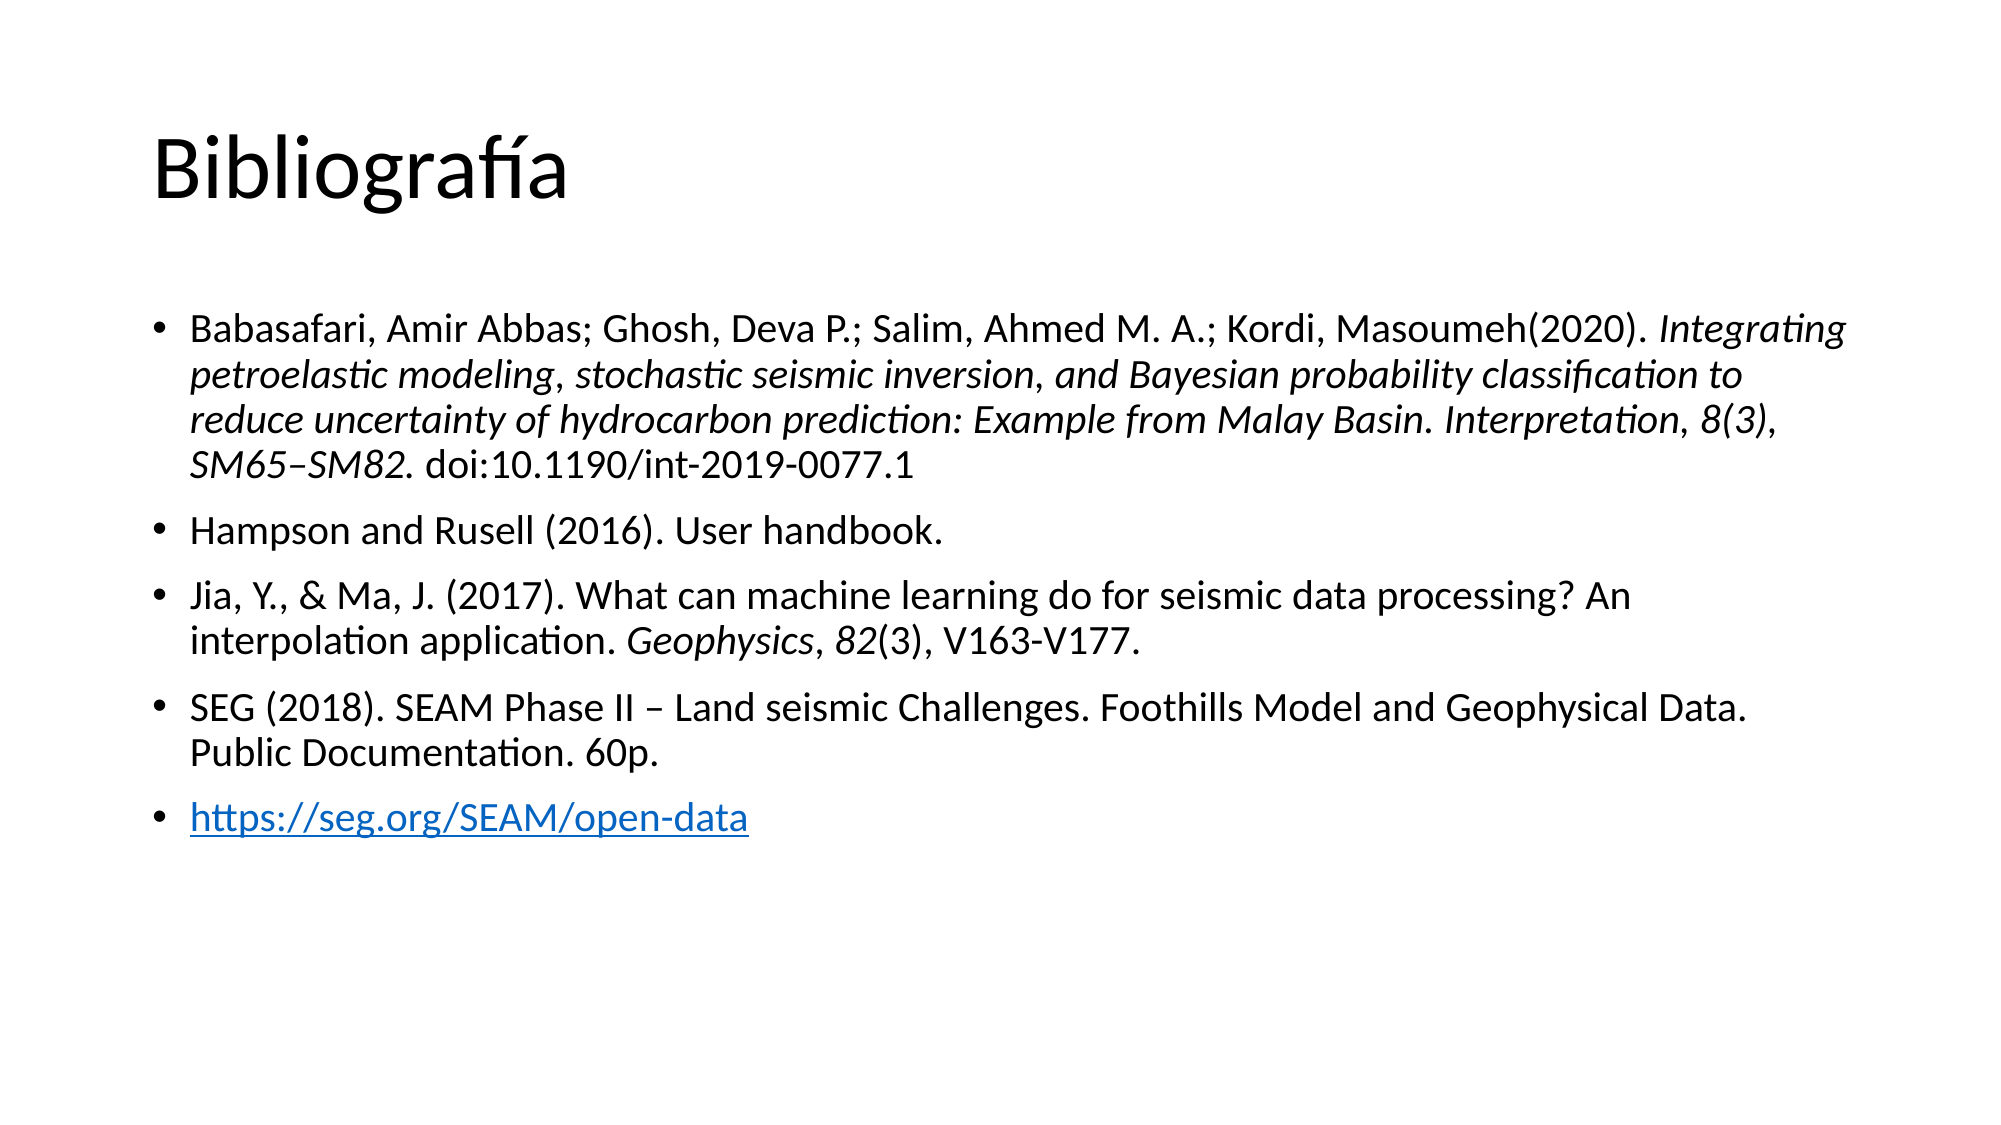

# Bibliografía
Babasafari, Amir Abbas; Ghosh, Deva P.; Salim, Ahmed M. A.; Kordi, Masoumeh(2020). Integrating petroelastic modeling, stochastic seismic inversion, and Bayesian probability classification to reduce uncertainty of hydrocarbon prediction: Example from Malay Basin. Interpretation, 8(3), SM65–SM82. doi:10.1190/int-2019-0077.1
Hampson and Rusell (2016). User handbook.
Jia, Y., & Ma, J. (2017). What can machine learning do for seismic data processing? An interpolation application. Geophysics, 82(3), V163-V177.
SEG (2018). SEAM Phase II – Land seismic Challenges. Foothills Model and Geophysical Data. Public Documentation. 60p.
https://seg.org/SEAM/open-data